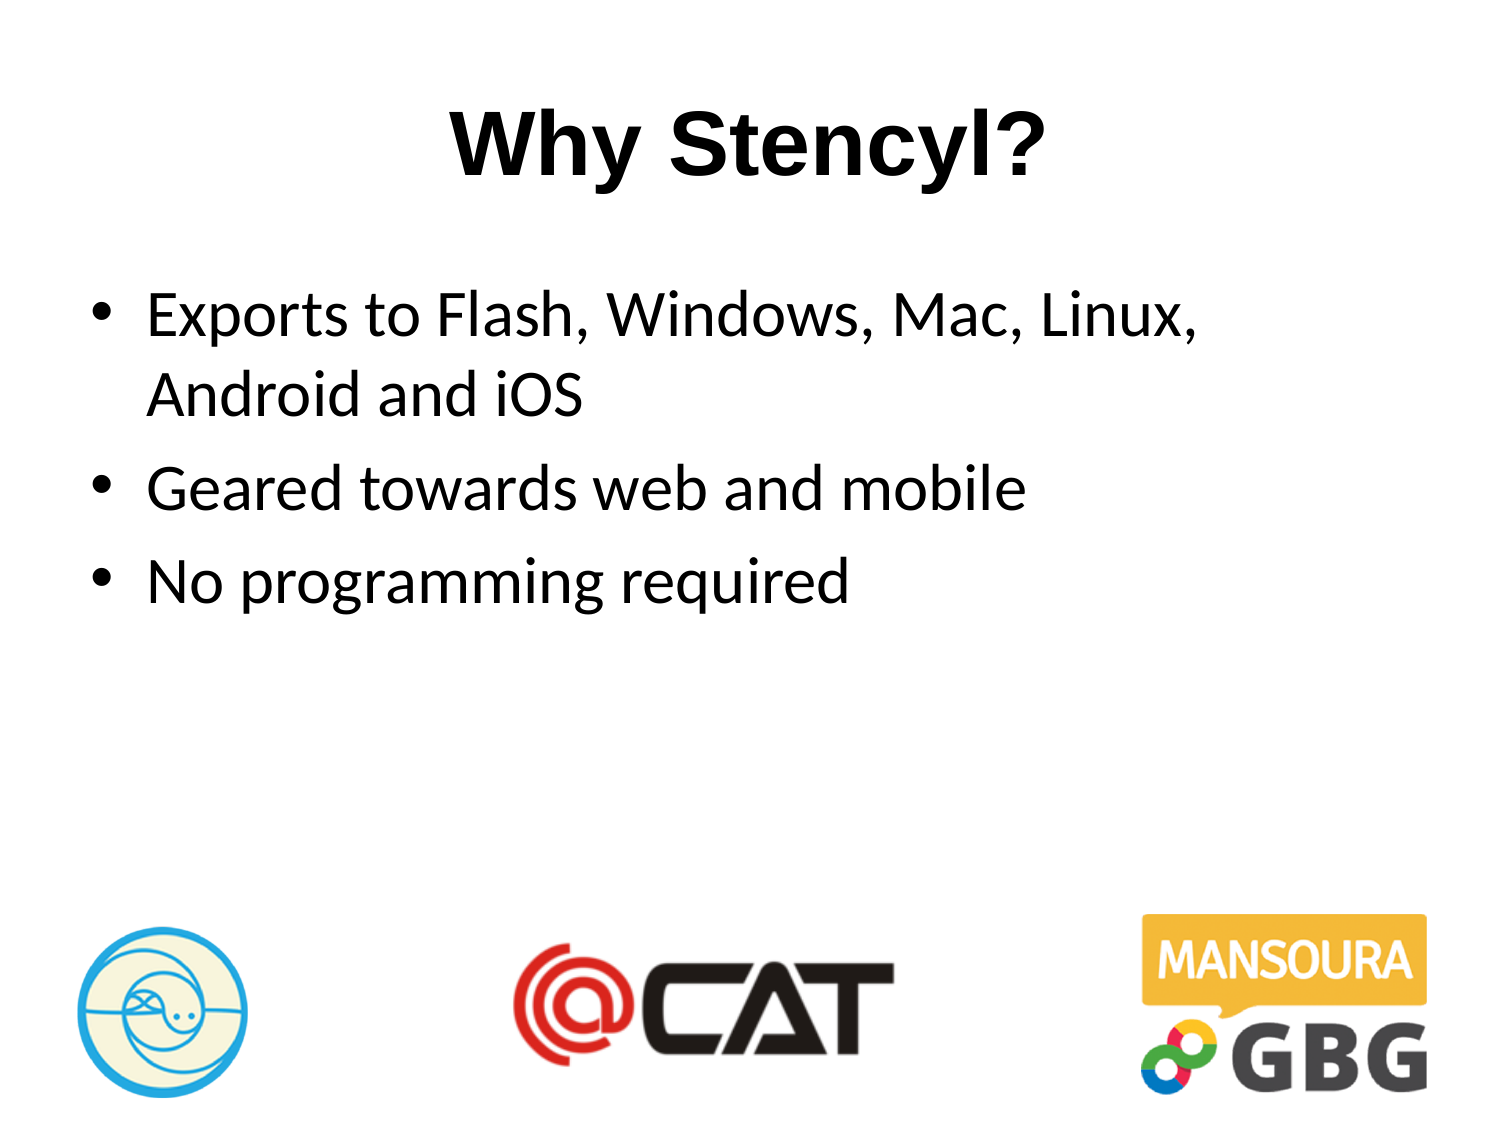

# Why Stencyl?
Exports to Flash, Windows, Mac, Linux, Android and iOS
Geared towards web and mobile
No programming required